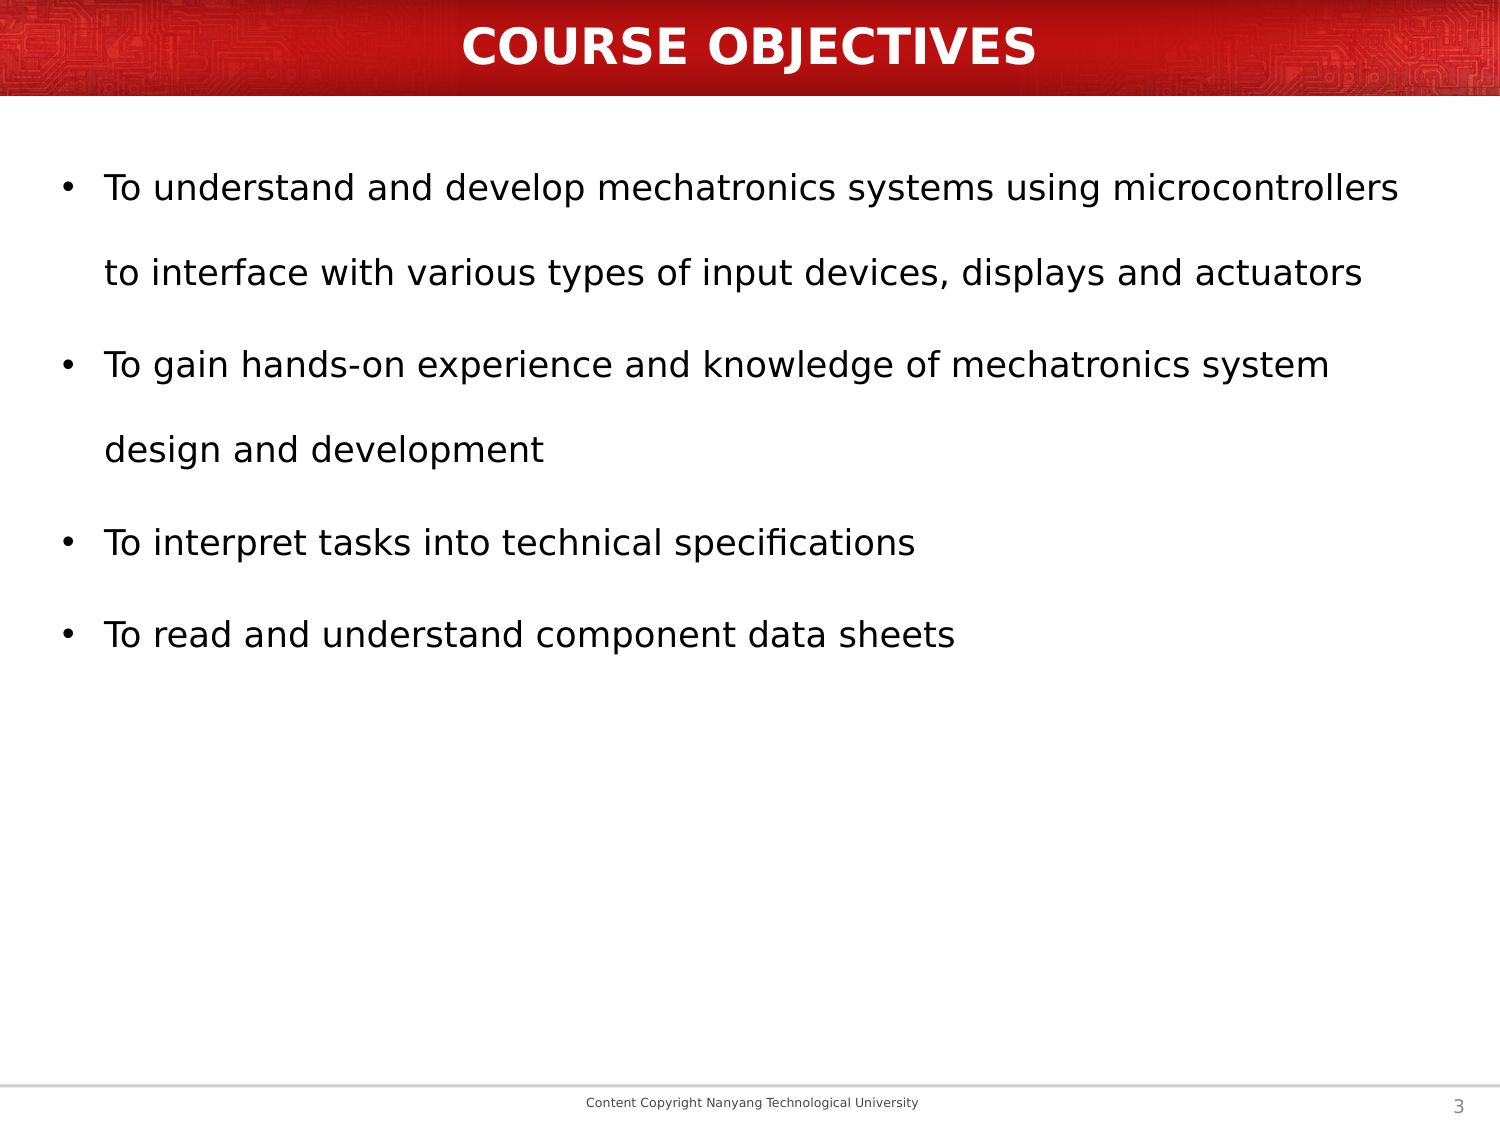

# COURSE OBJECTIVES
To understand and develop mechatronics systems using microcontrollers to interface with various types of input devices, displays and actuators
To gain hands-on experience and knowledge of mechatronics system design and development
To interpret tasks into technical specifications
To read and understand component data sheets